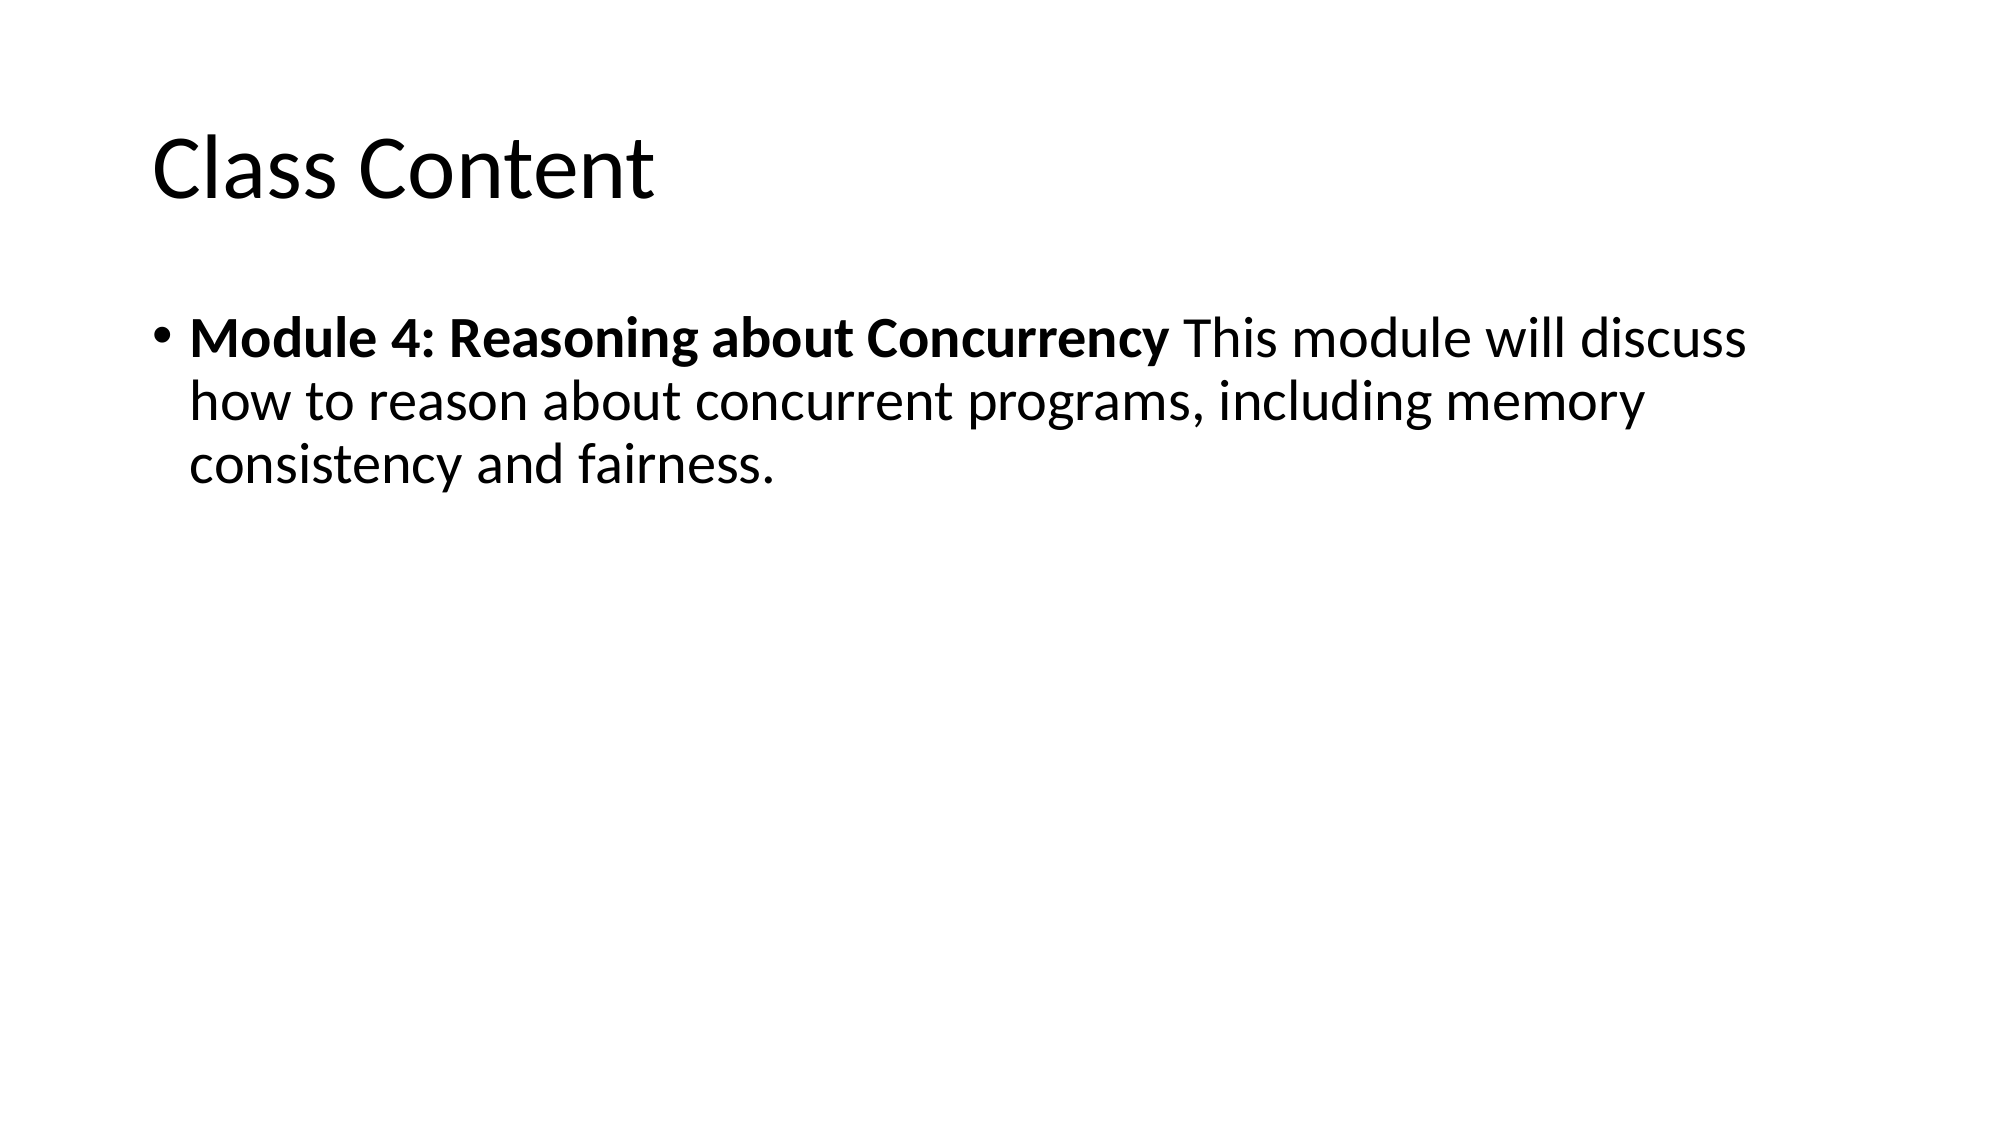

# Class Content
Module 4: Reasoning about Concurrency This module will discuss how to reason about concurrent programs, including memory consistency and fairness.